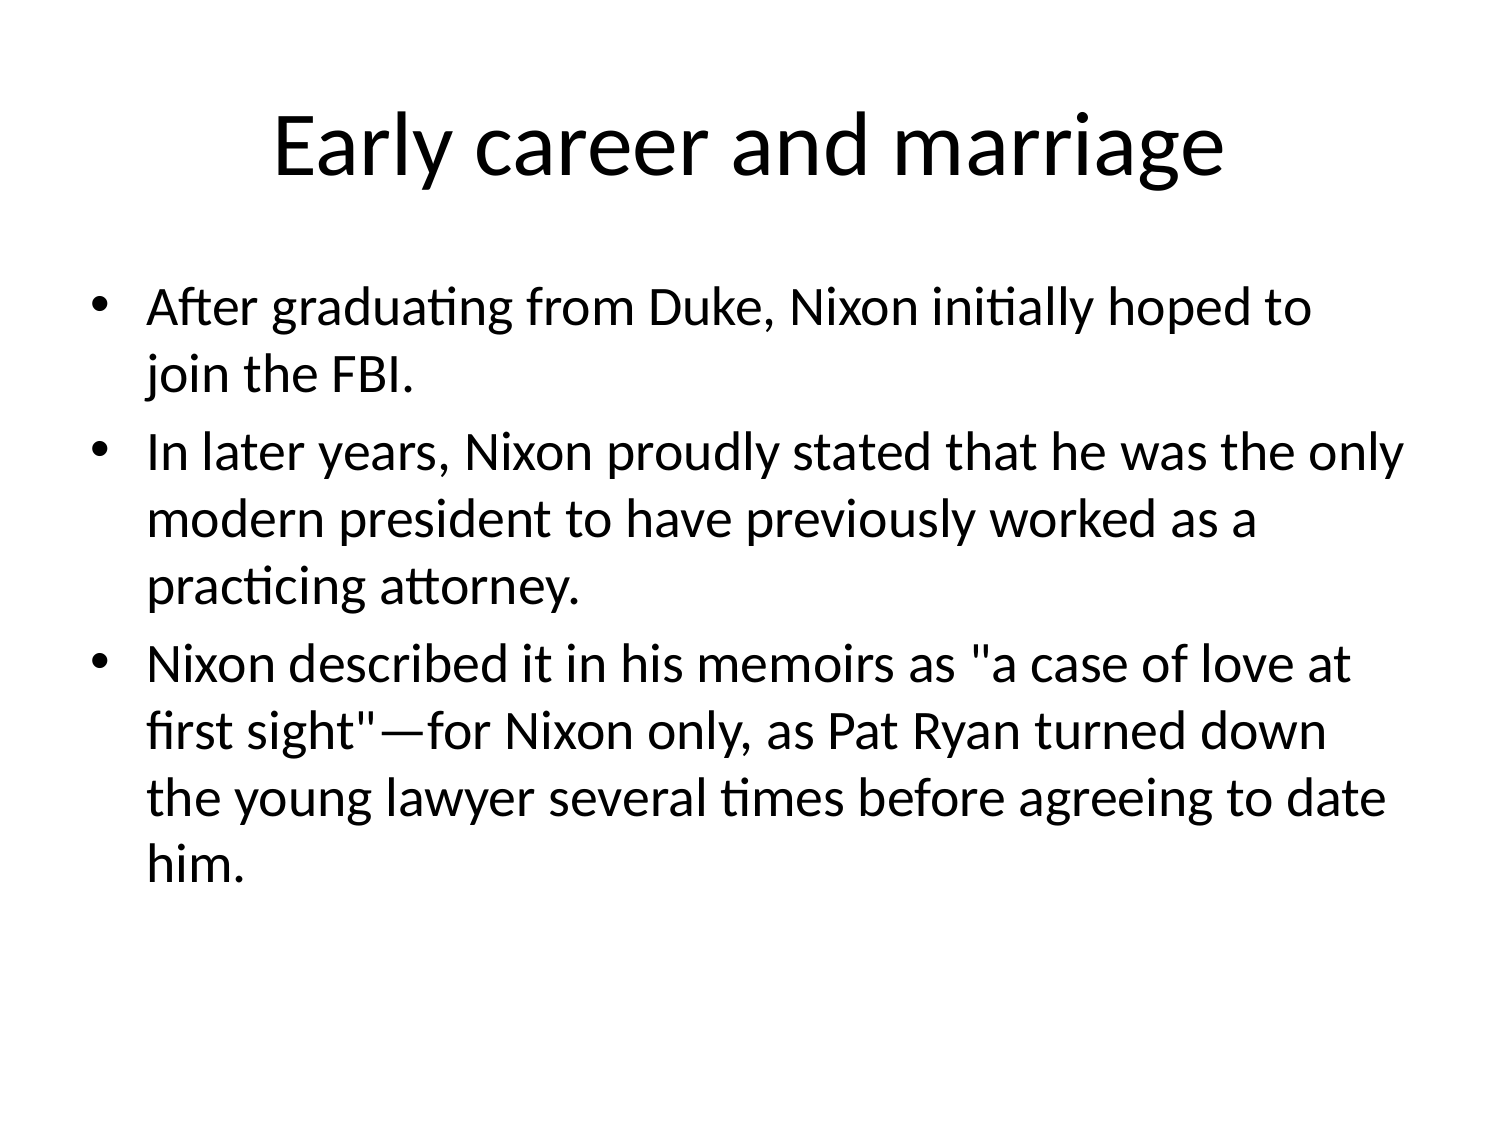

# Early career and marriage
After graduating from Duke, Nixon initially hoped to join the FBI.
In later years, Nixon proudly stated that he was the only modern president to have previously worked as a practicing attorney.
Nixon described it in his memoirs as "a case of love at first sight"—for Nixon only, as Pat Ryan turned down the young lawyer several times before agreeing to date him.